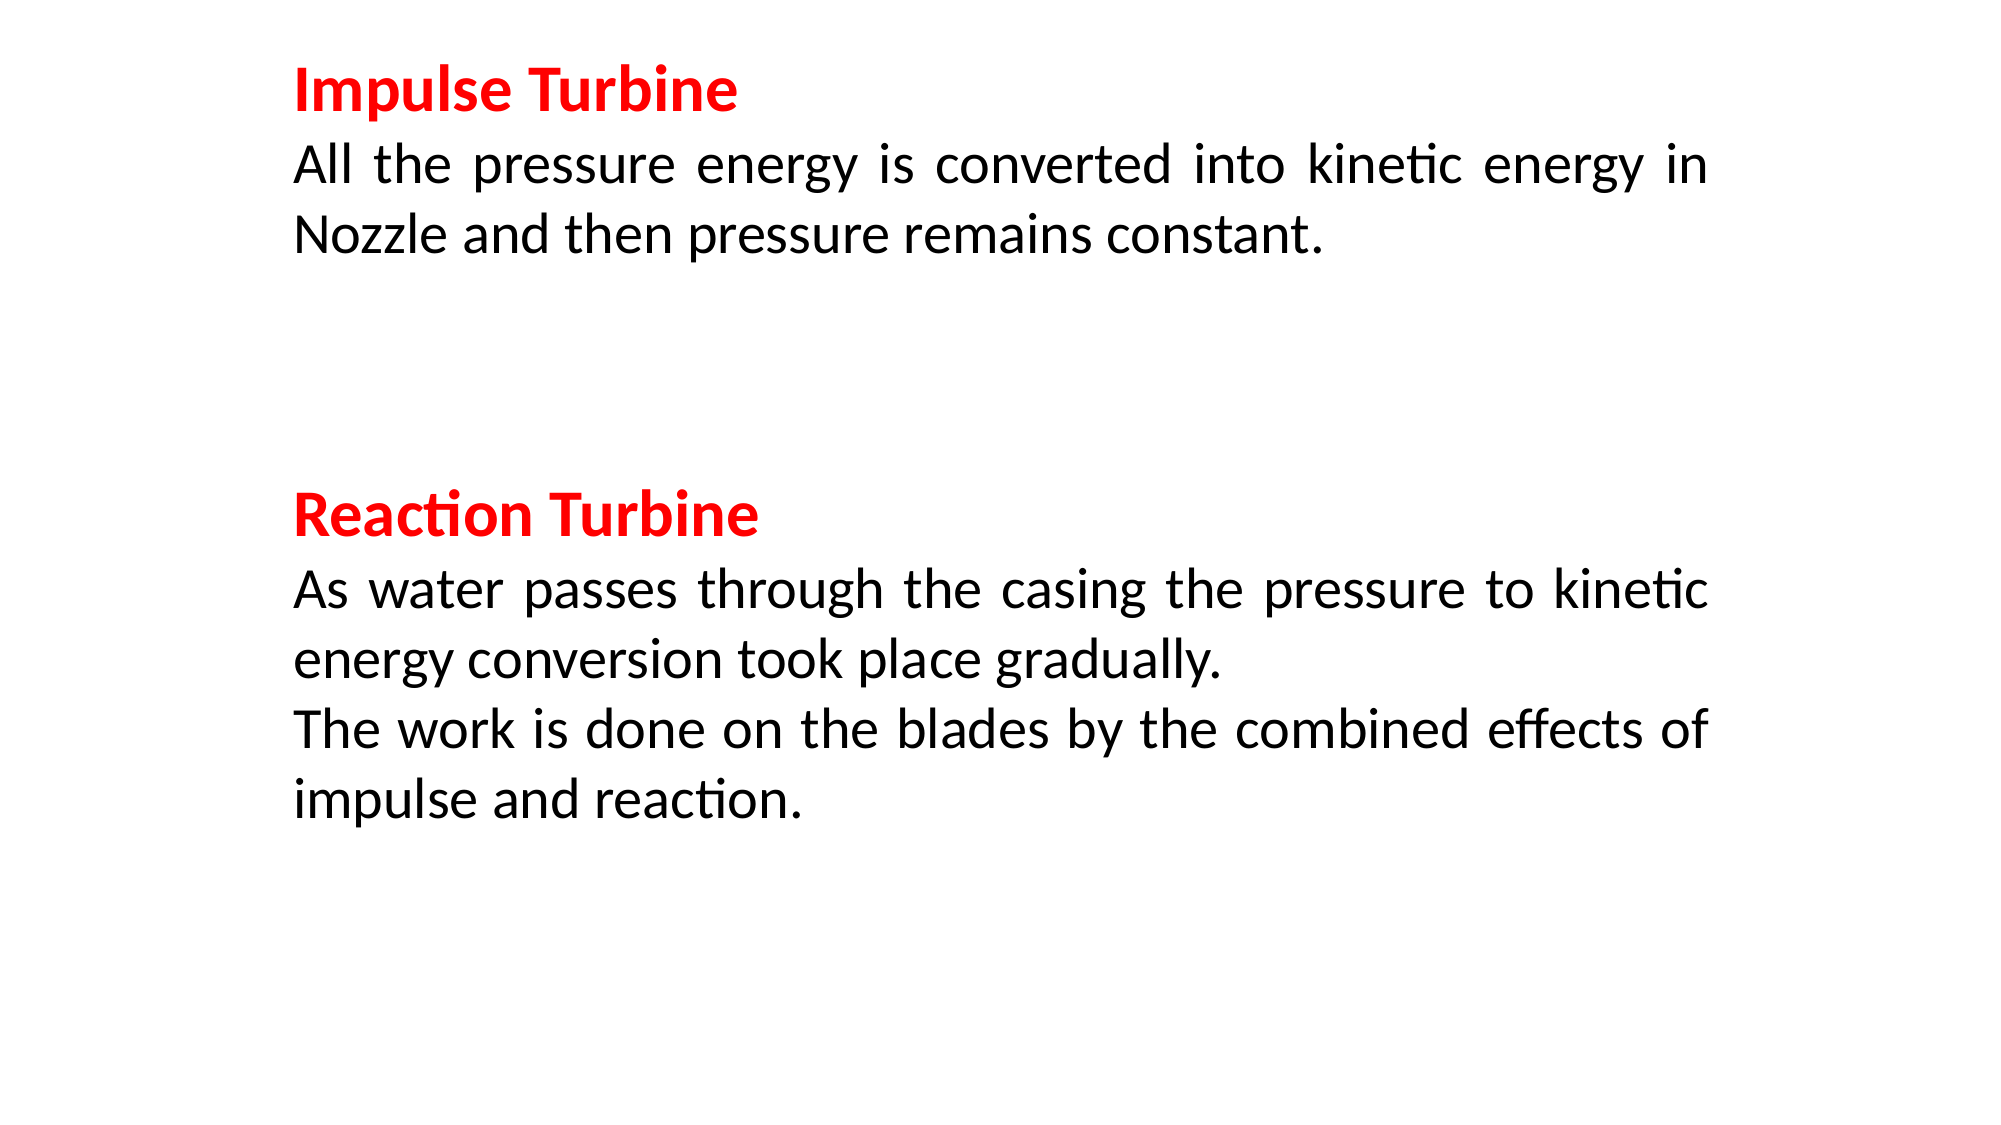

Impulse Turbine
All the pressure energy is converted into kinetic energy in Nozzle and then pressure remains constant.

Reaction Turbine
As water passes through the casing the pressure to kinetic energy conversion took place gradually.
The work is done on the blades by the combined effects of impulse and reaction.